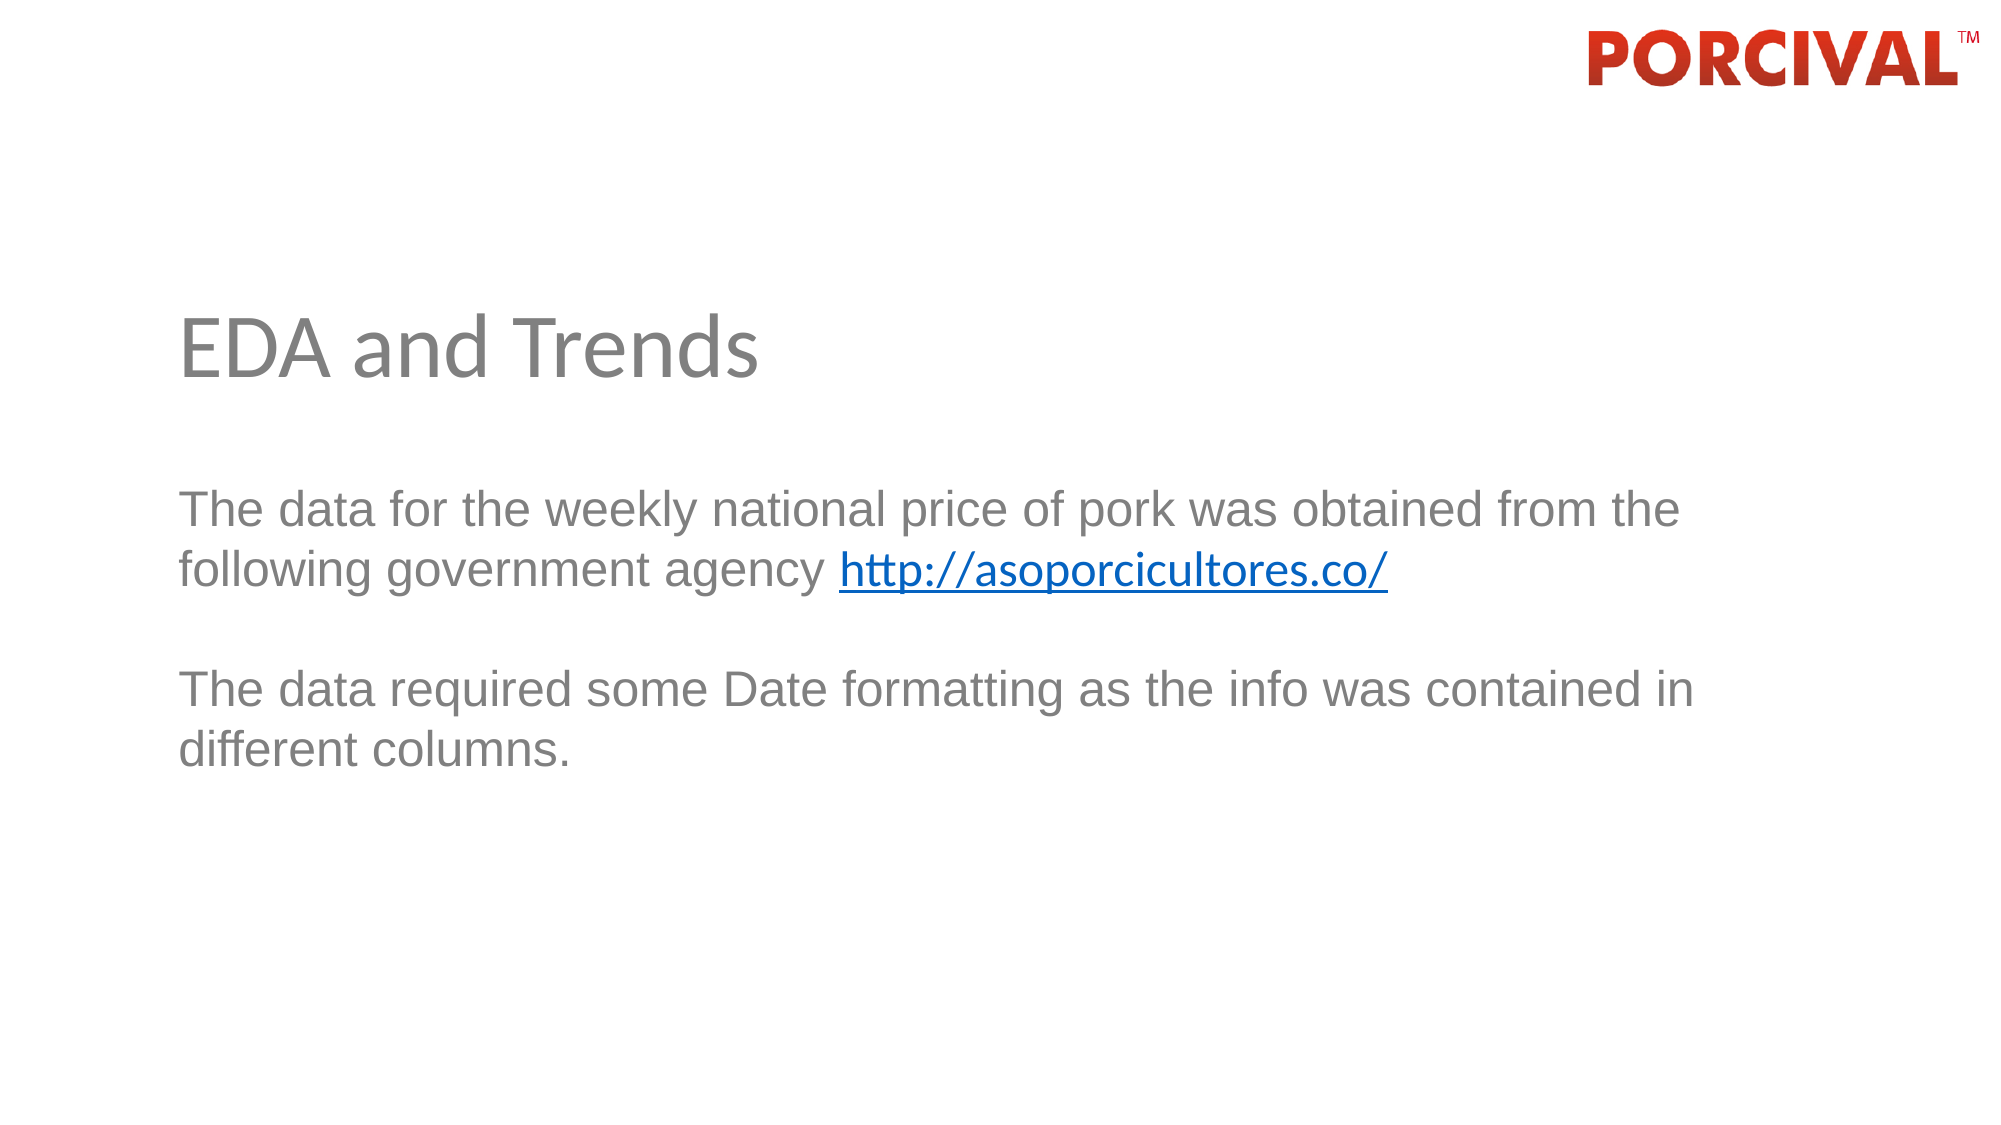

EDA and Trends
The data for the weekly national price of pork was obtained from the following government agency http://asoporcicultores.co/

The data required some Date formatting as the info was contained in different columns.